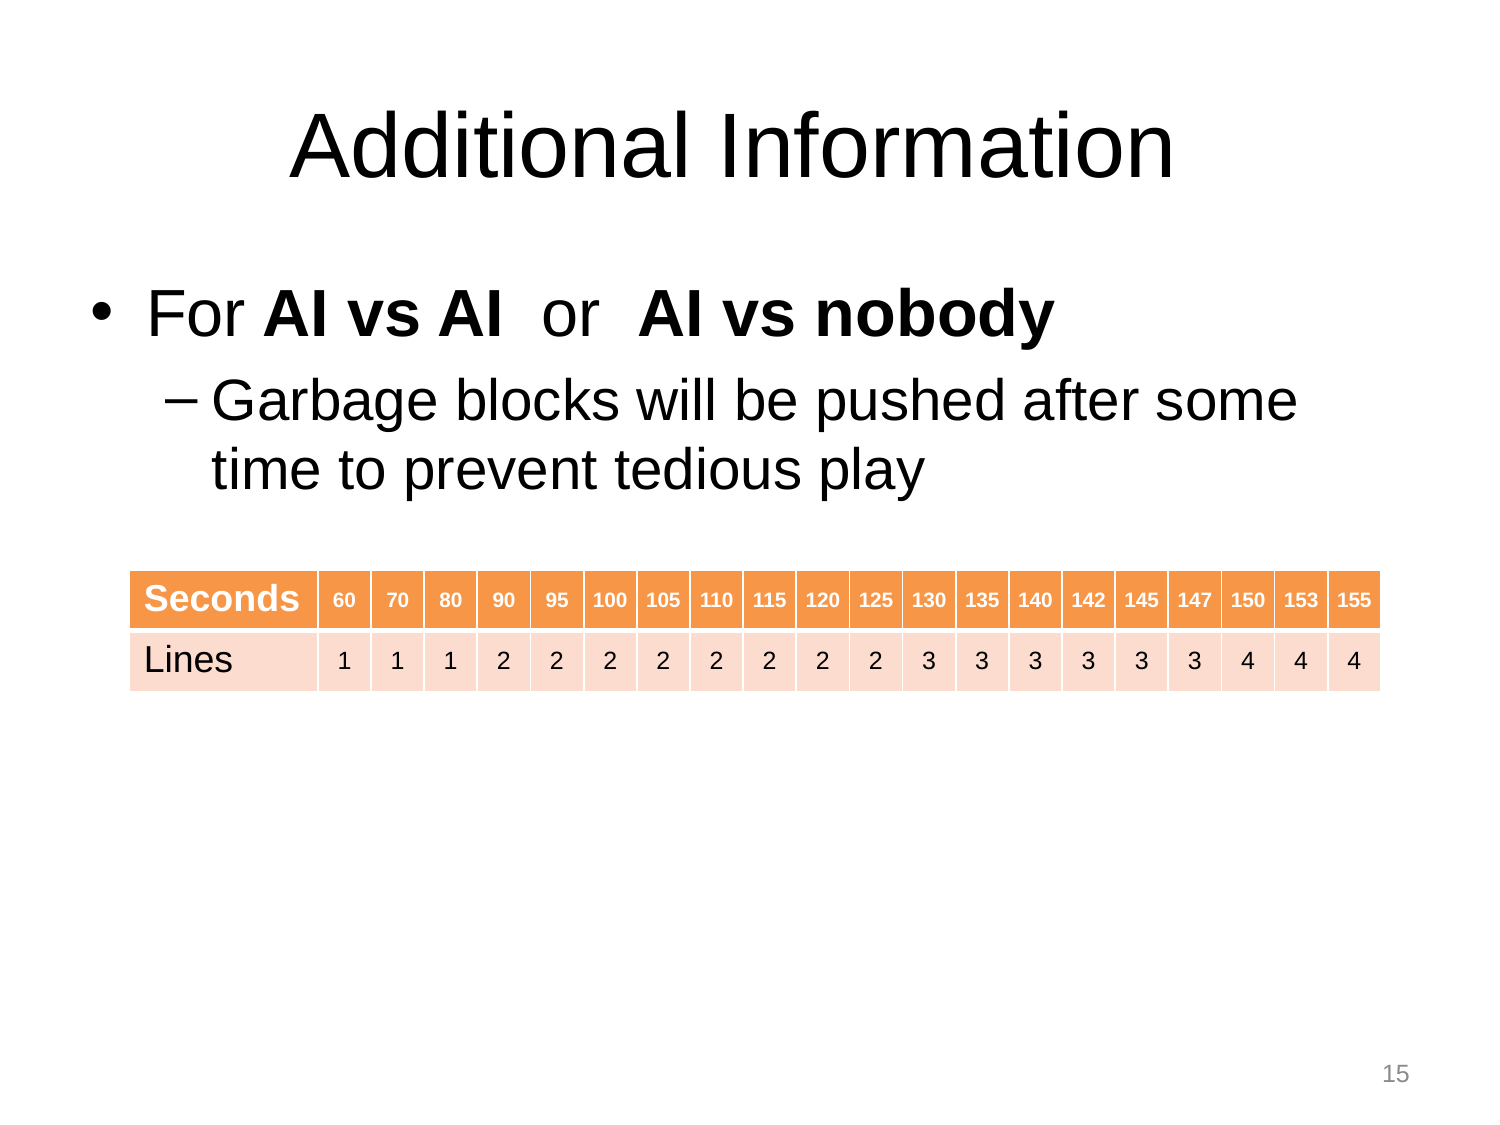

# Additional Information
For AI vs AI  or  AI vs nobody
Garbage blocks will be pushed after some time to prevent tedious play
| Seconds | 60 | 70 | 80 | 90 | 95 | 100 | 105 | 110 | 115 | 120 | 125 | 130 | 135 | 140 | 142 | 145 | 147 | 150 | 153 | 155 |
| --- | --- | --- | --- | --- | --- | --- | --- | --- | --- | --- | --- | --- | --- | --- | --- | --- | --- | --- | --- | --- |
| Lines | 1 | 1 | 1 | 2 | 2 | 2 | 2 | 2 | 2 | 2 | 2 | 3 | 3 | 3 | 3 | 3 | 3 | 4 | 4 | 4 |
15